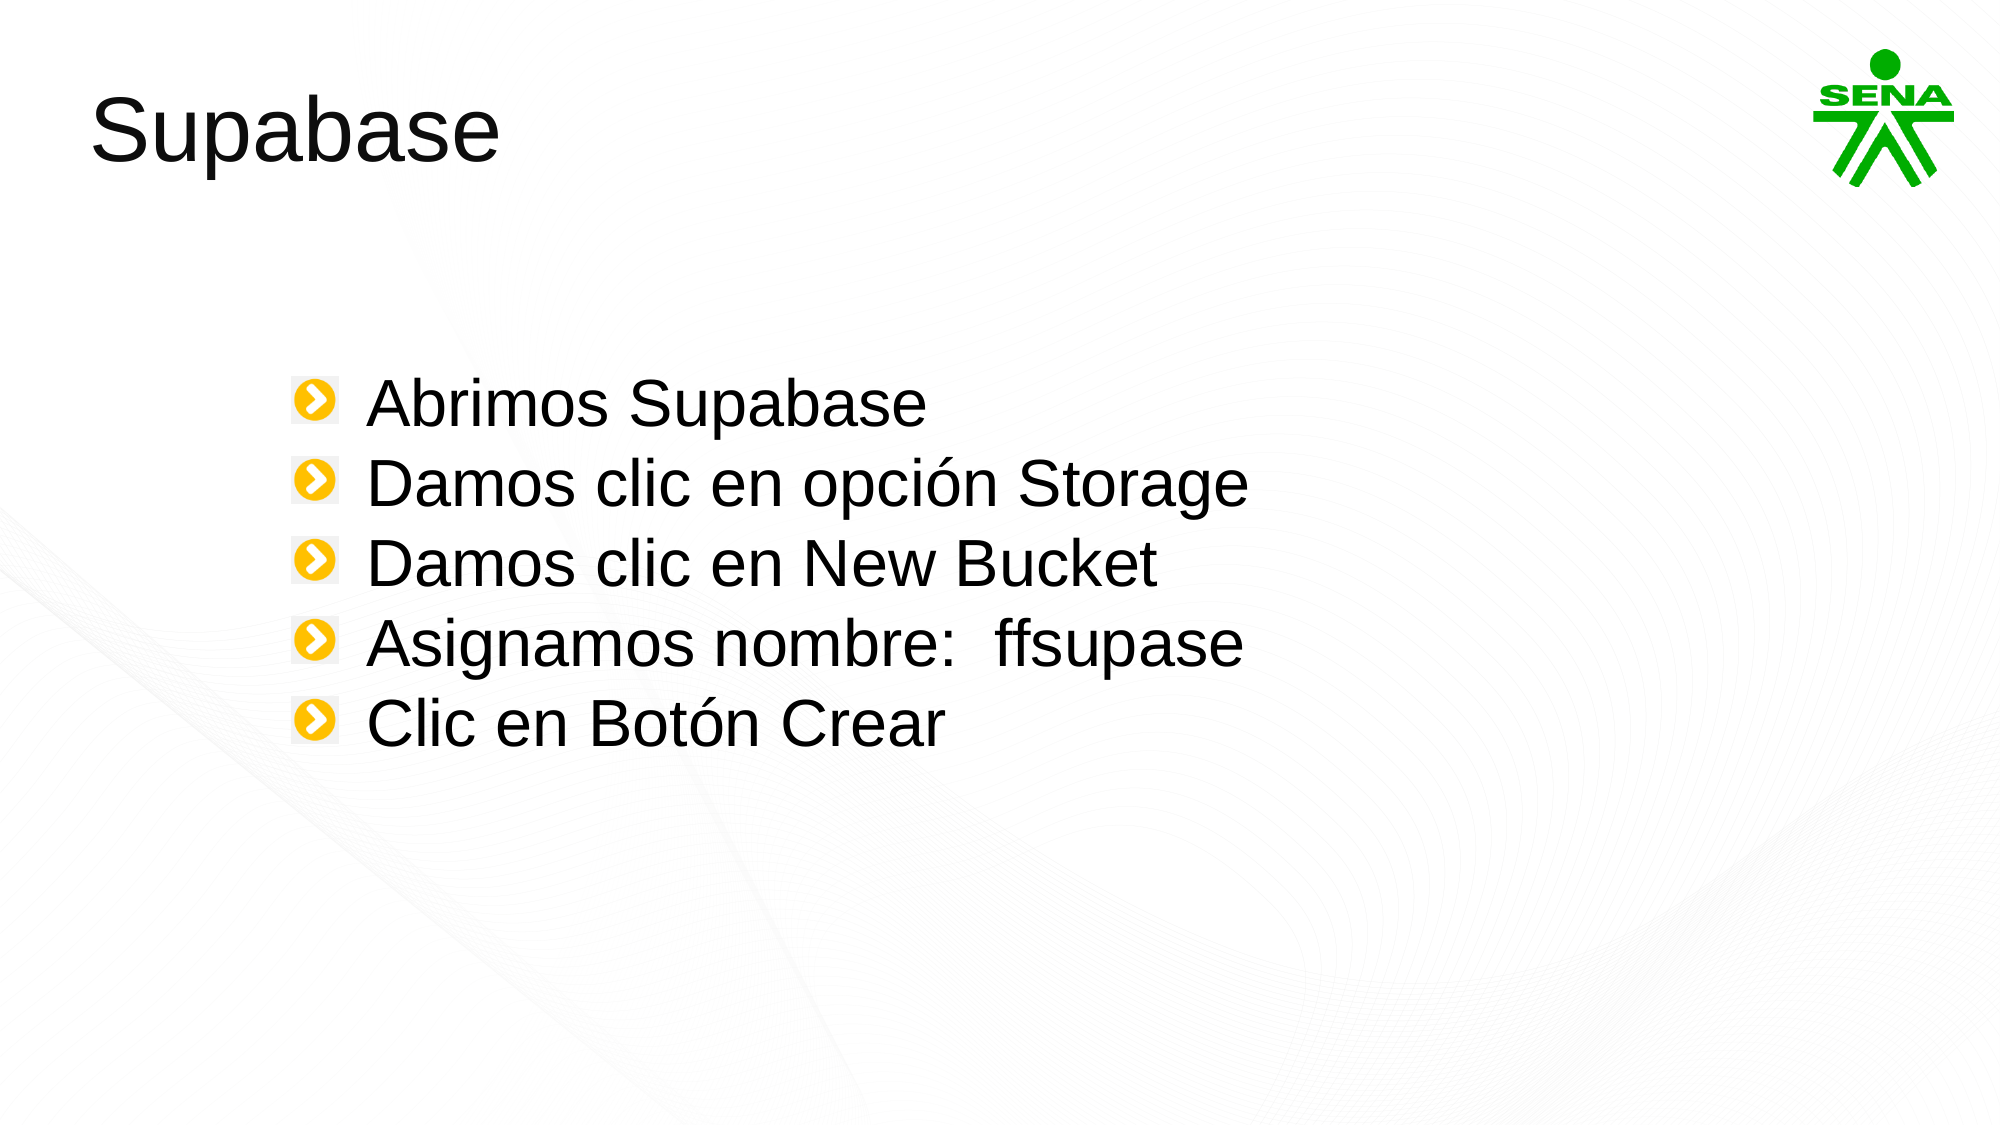

Supabase
Abrimos Supabase
Damos clic en opción Storage
Damos clic en New Bucket
Asignamos nombre:  ffsupase
Clic en Botón Crear